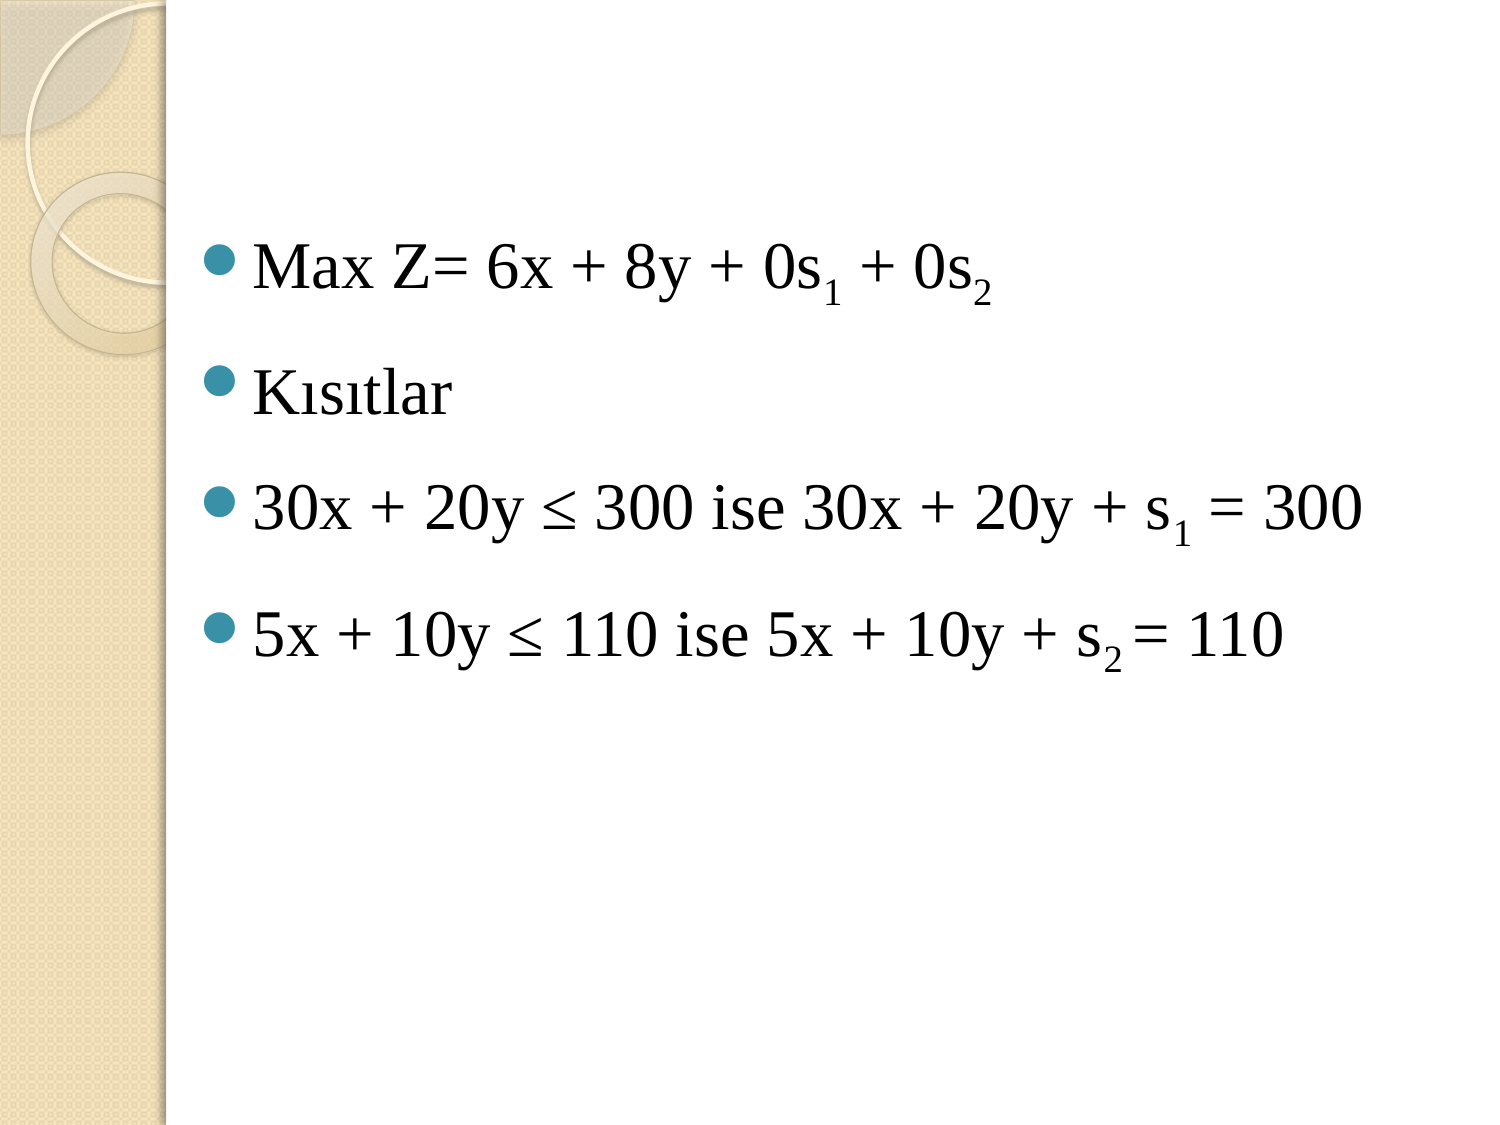

Max Z= 6x + 8y + 0s1 + 0s2
Kısıtlar
30x + 20y ≤ 300 ise 30x + 20y + s1 = 300
5x + 10y ≤ 110 ise 5x + 10y + s2 = 110